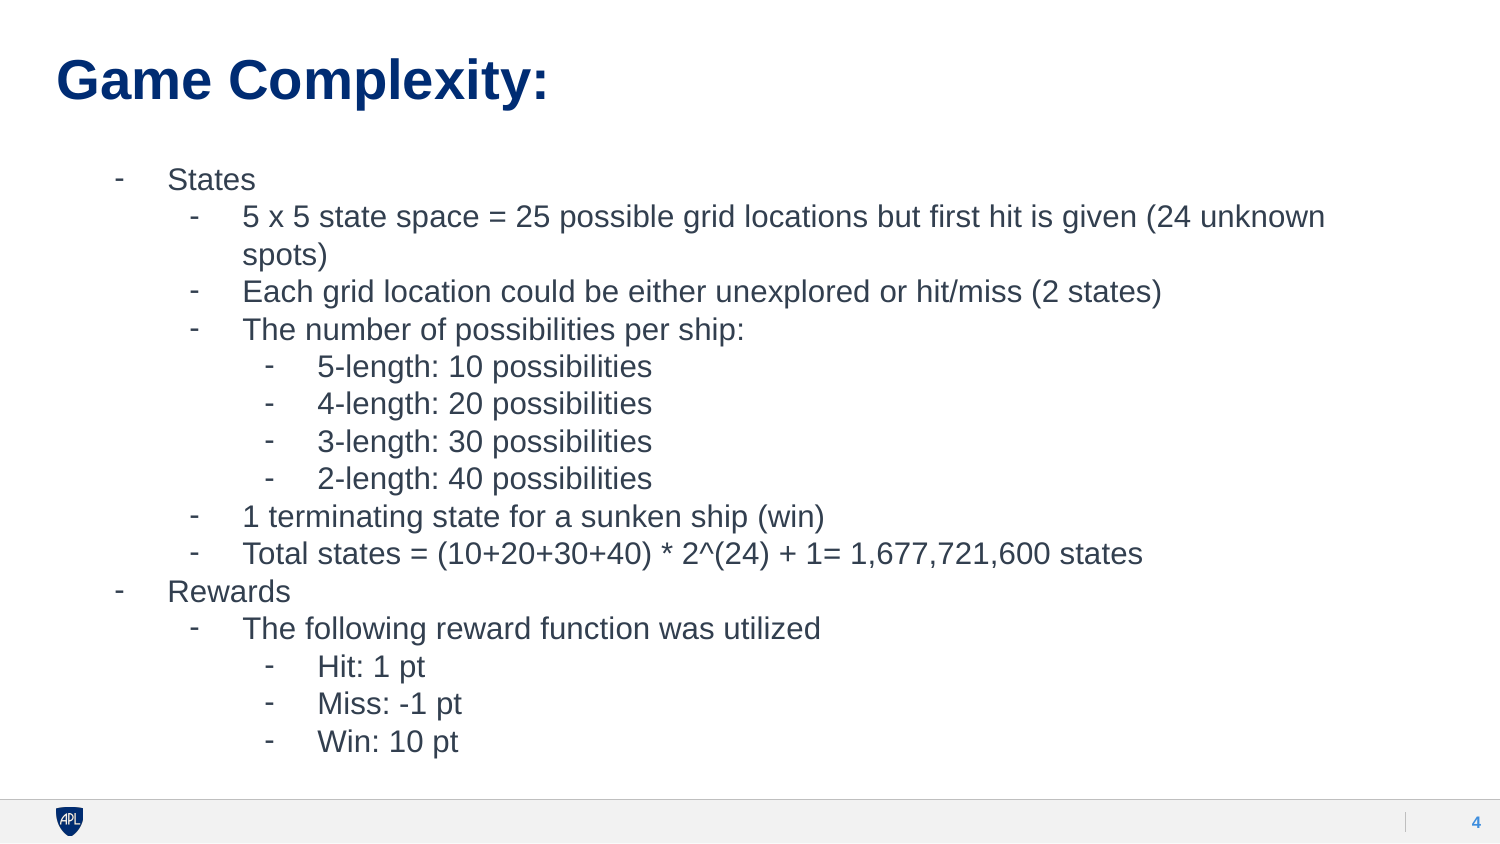

# Game Complexity:
States
5 x 5 state space = 25 possible grid locations but first hit is given (24 unknown spots)
Each grid location could be either unexplored or hit/miss (2 states)
The number of possibilities per ship:
5-length: 10 possibilities
4-length: 20 possibilities
3-length: 30 possibilities
2-length: 40 possibilities
1 terminating state for a sunken ship (win)
Total states = (10+20+30+40) * 2^(24) + 1= 1,677,721,600 states
Rewards
The following reward function was utilized
Hit: 1 pt
Miss: -1 pt
Win: 10 pt
4